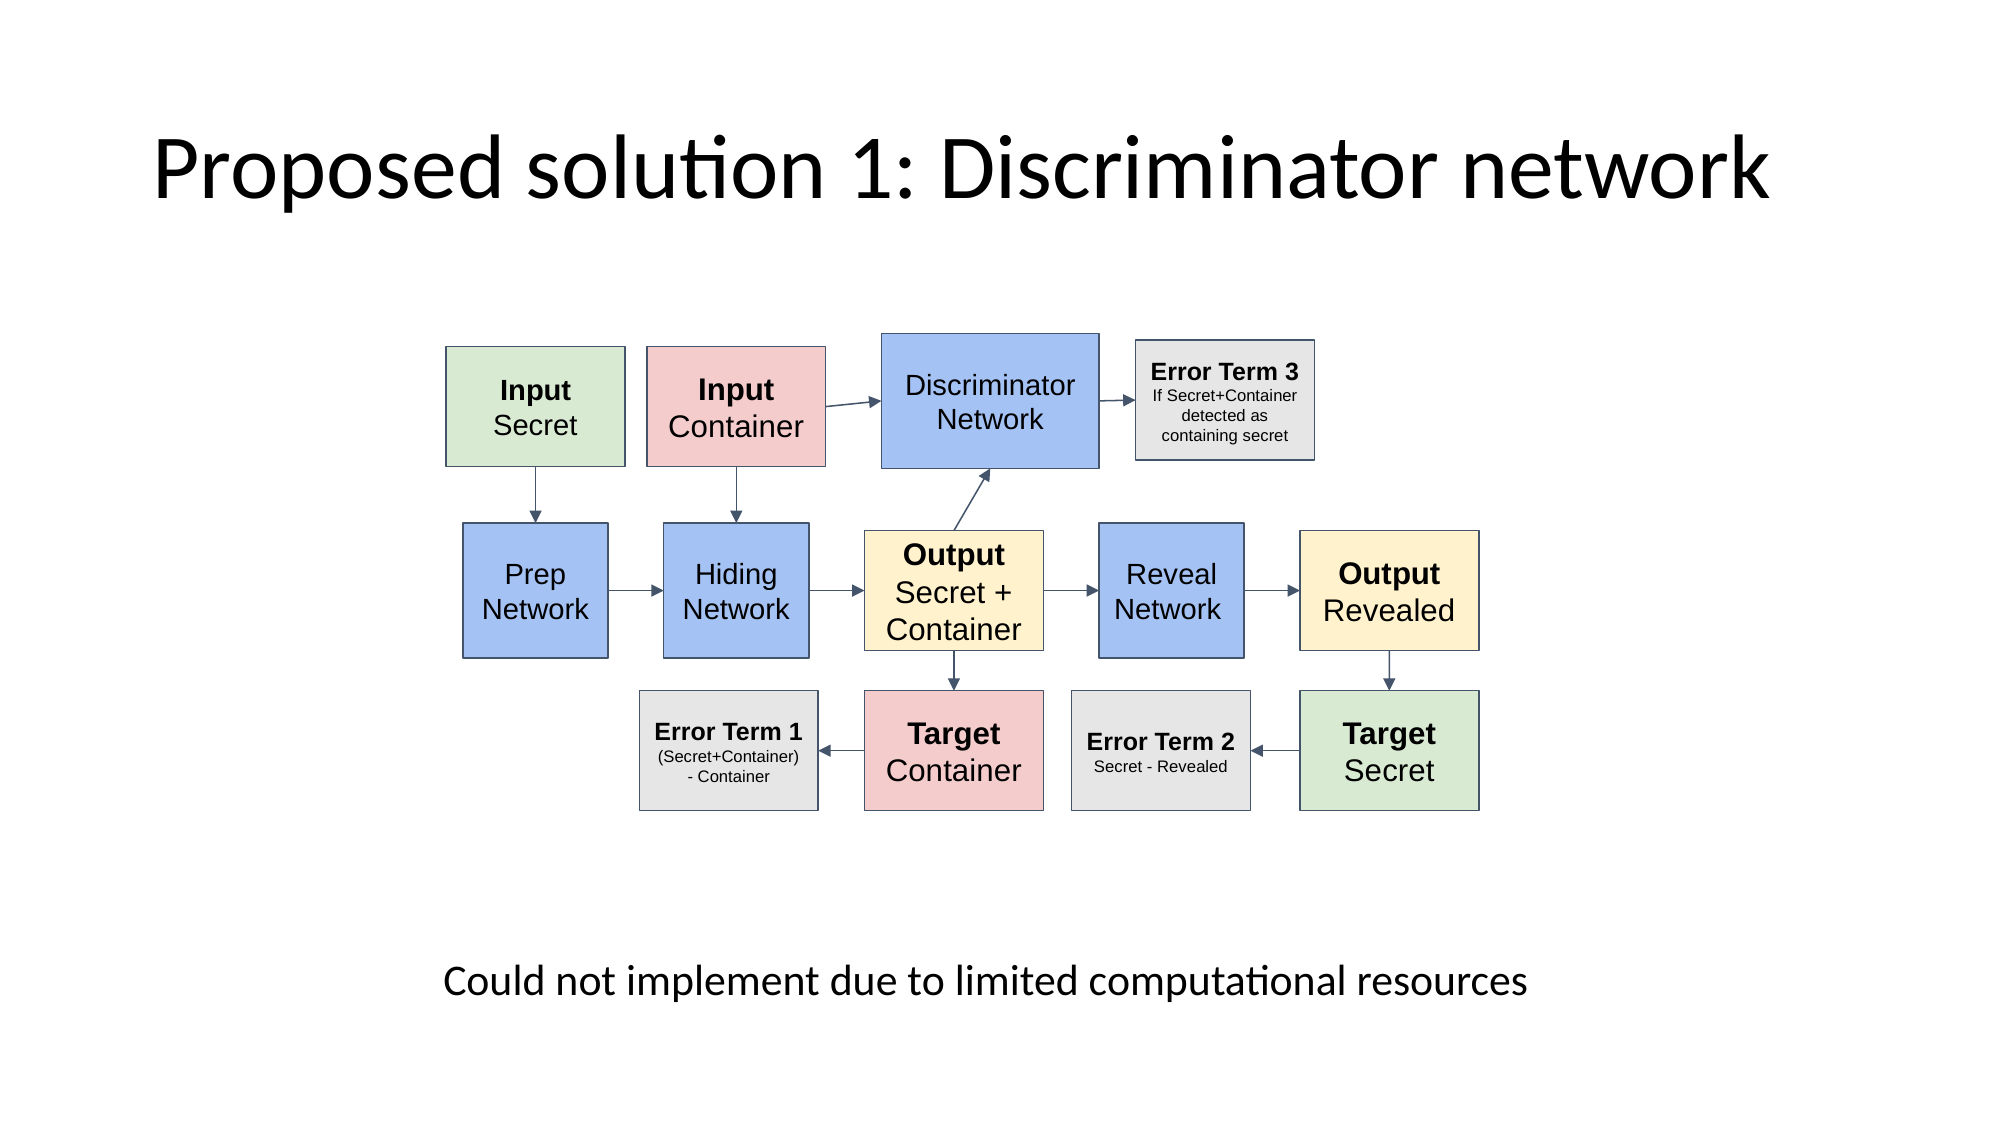

# Proposed solution 1: Discriminator network
Discriminator Network
Error Term 3
If Secret+Container detected as containing secret
Input
Secret
Input
Container
Hiding Network
Reveal
Network
Prep Network
Output Secret + Container
Output Revealed
Error Term 1
(Secret+Container) - Container
Target
Container
Error Term 2
Secret - Revealed
Target
Secret
Could not implement due to limited computational resources